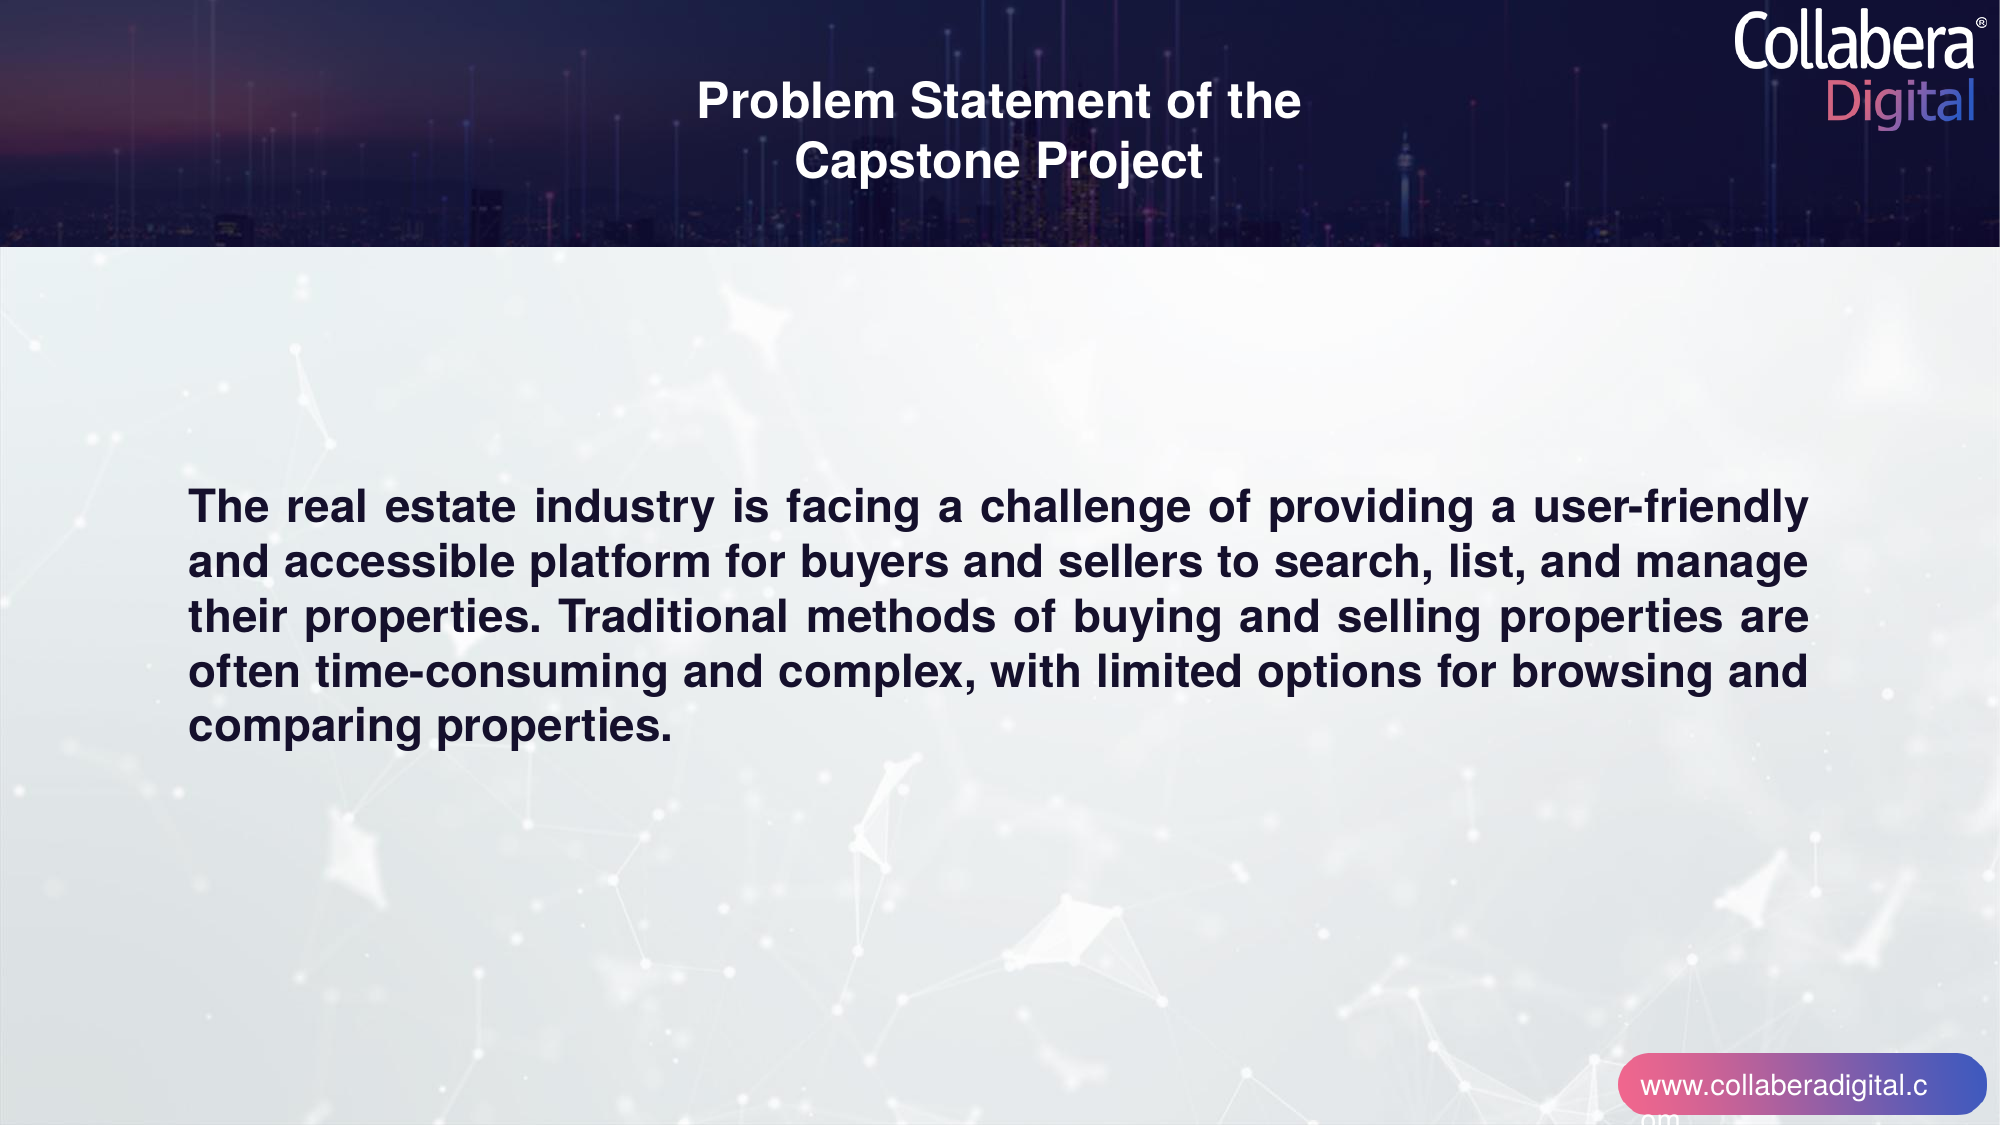

Problem Statement of the Capstone Project
The real estate industry is facing a challenge of providing a user-friendly and accessible platform for buyers and sellers to search, list, and manage their properties. Traditional methods of buying and selling properties are often time-consuming and complex, with limited options for browsing and comparing properties.